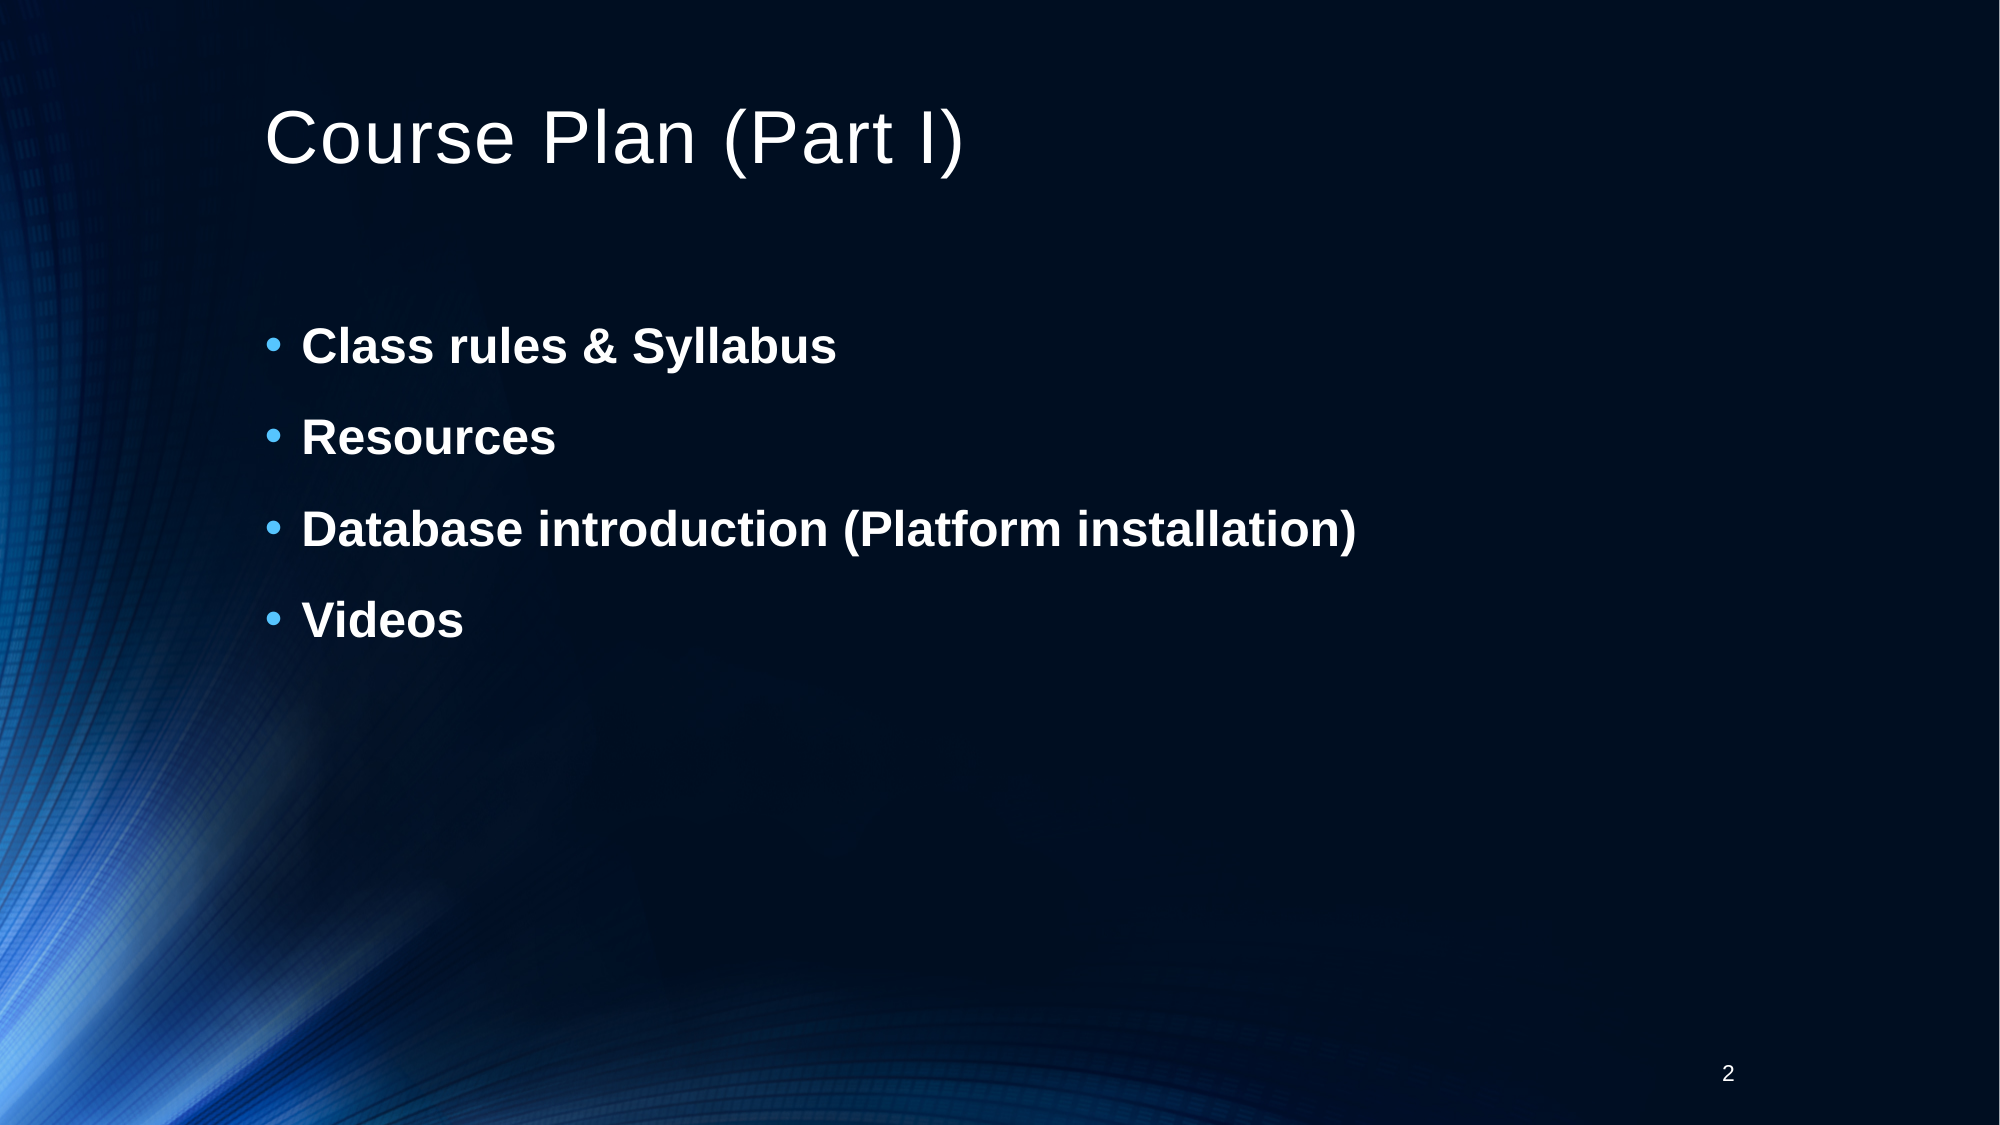

# Course Plan (Part I)
Class rules & Syllabus
Resources
Database introduction (Platform installation)
Videos
2